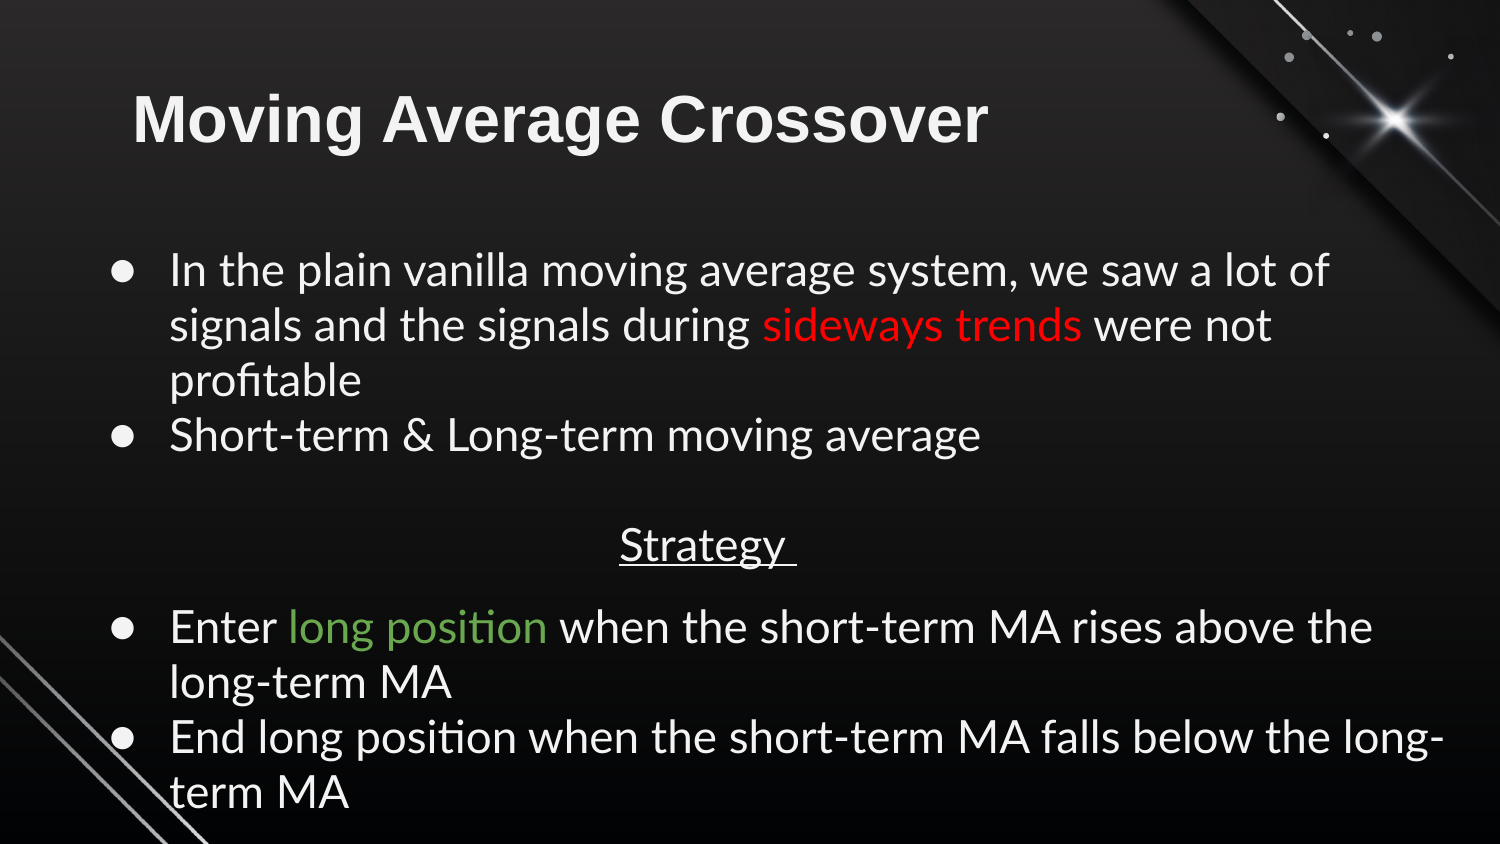

# Moving Average Crossover

In the plain vanilla moving average system, we saw a lot of signals and the signals during sideways trends were not profitable
Short-term & Long-term moving average

Strategy

Enter long position when the short-term MA rises above the long-term MA
End long position when the short-term MA falls below the long-term MA